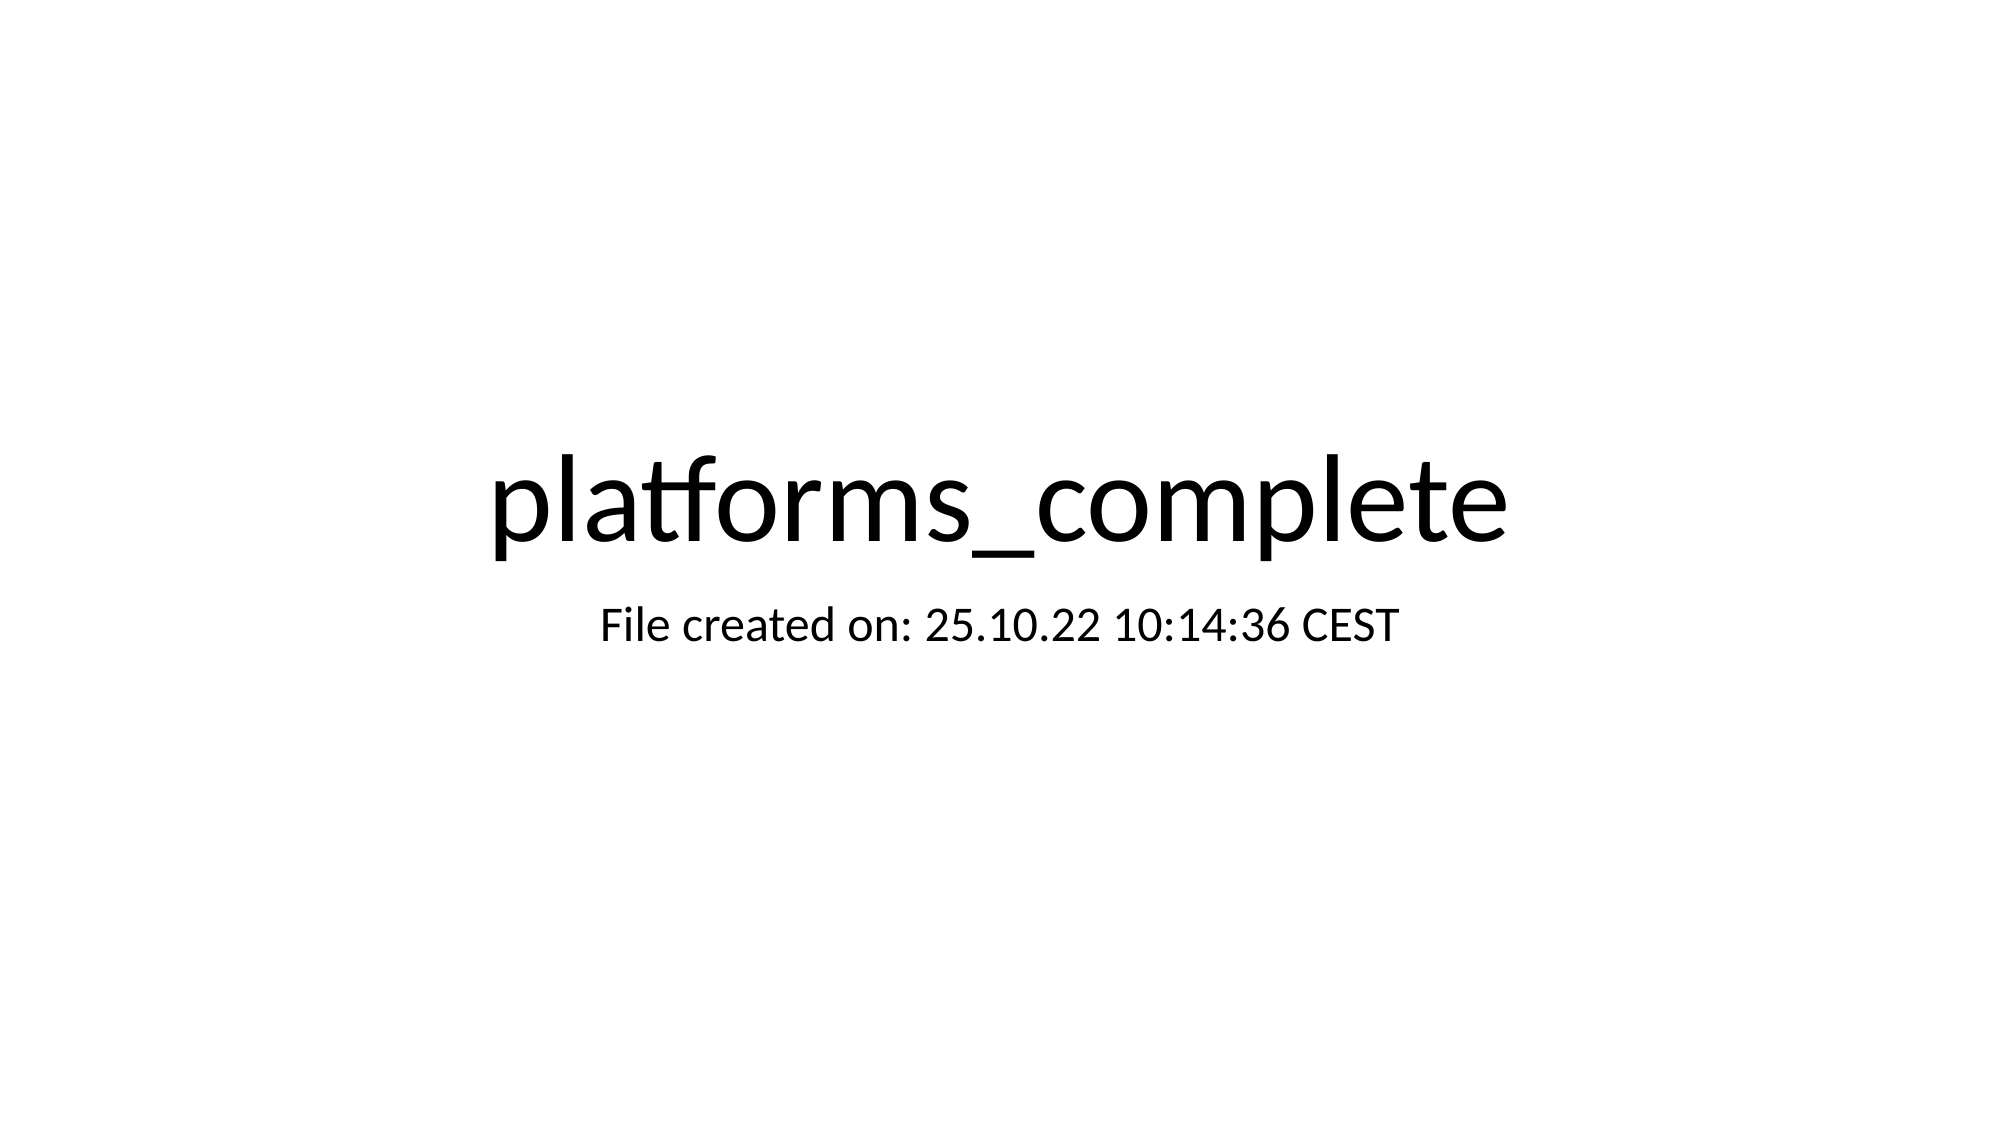

# platforms_complete
File created on: 25.10.22 10:14:36 CEST